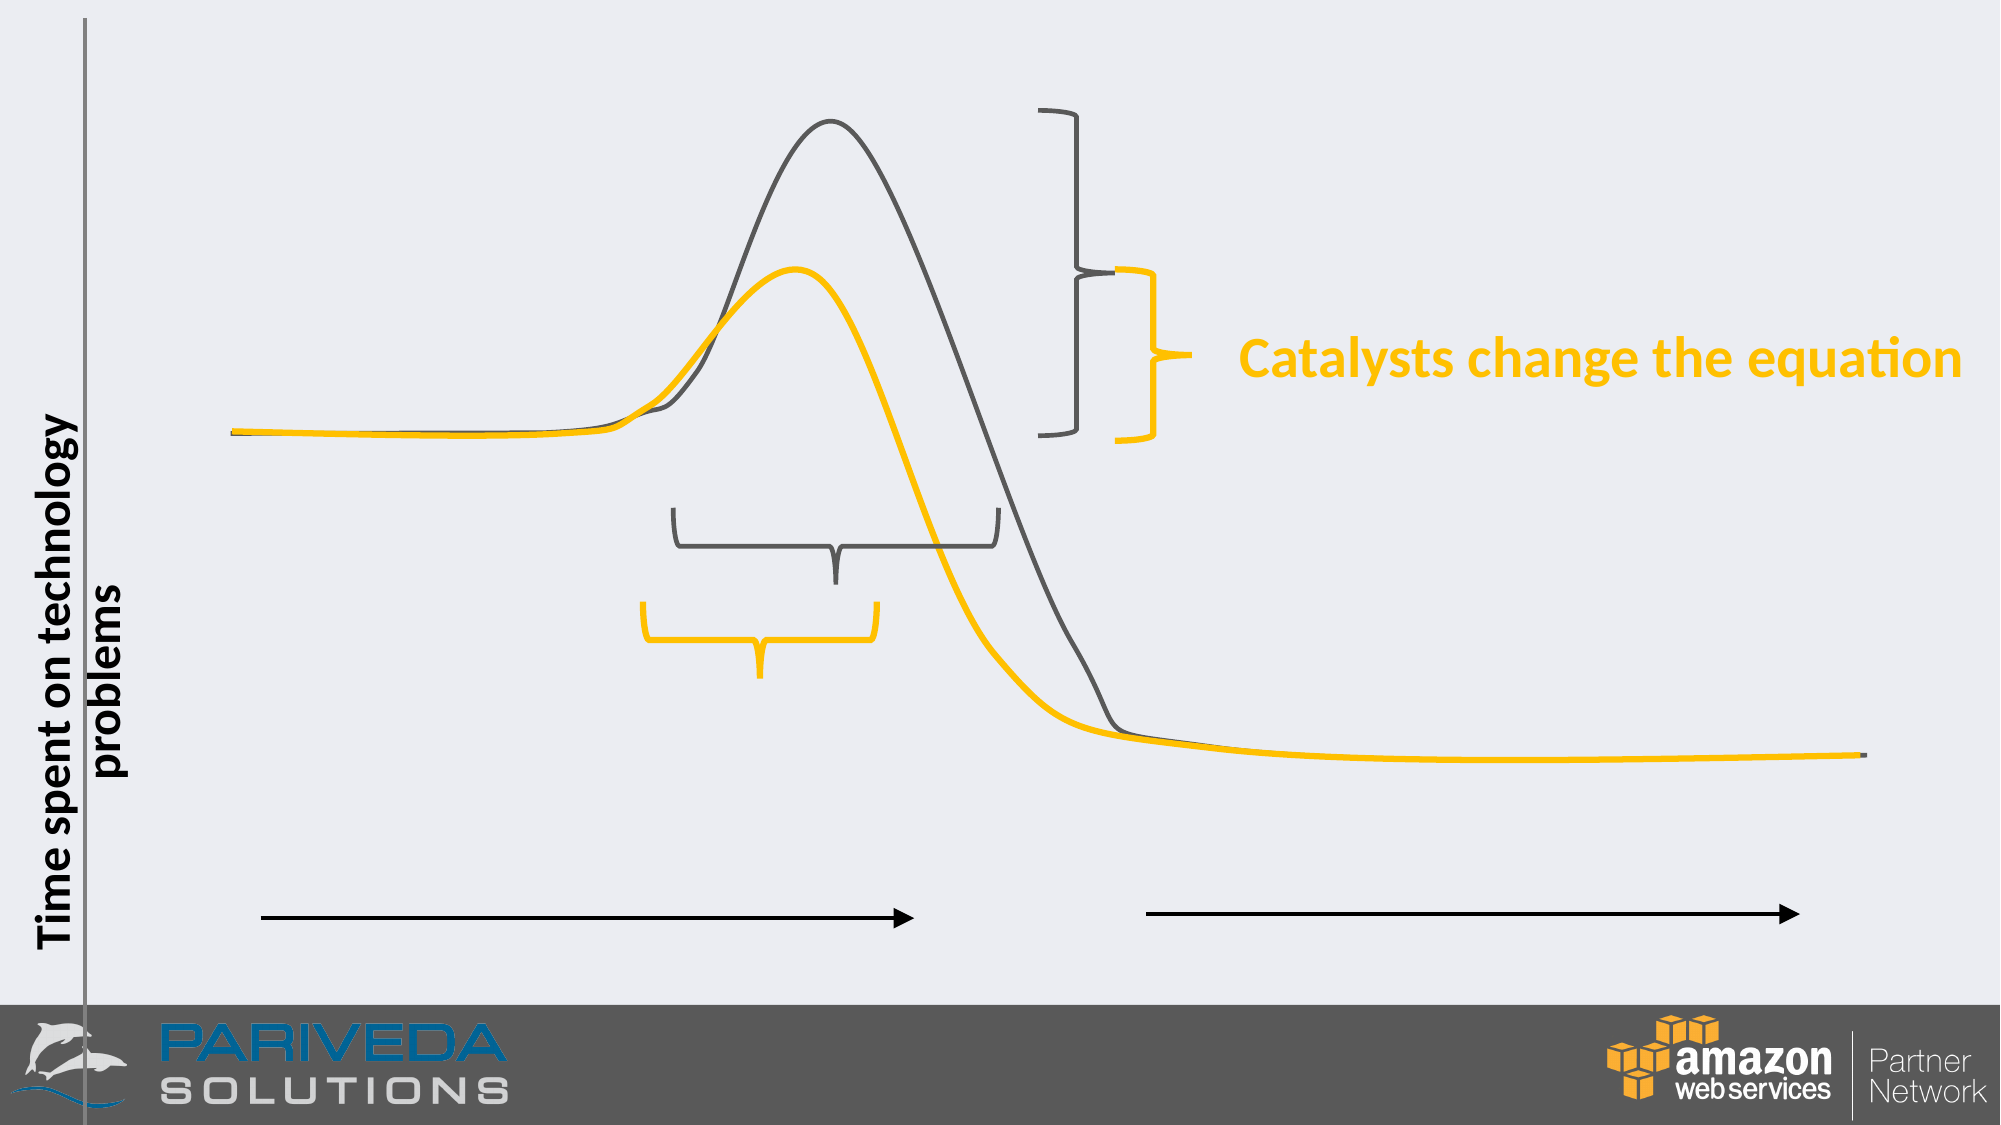

|  |  |  |  |  |
| --- | --- | --- | --- | --- |
| Time spent on technology problems |  |  |  |  |
|  |  |  |  |  |
|  | Time |  |  |  |

Catalysts change the equation